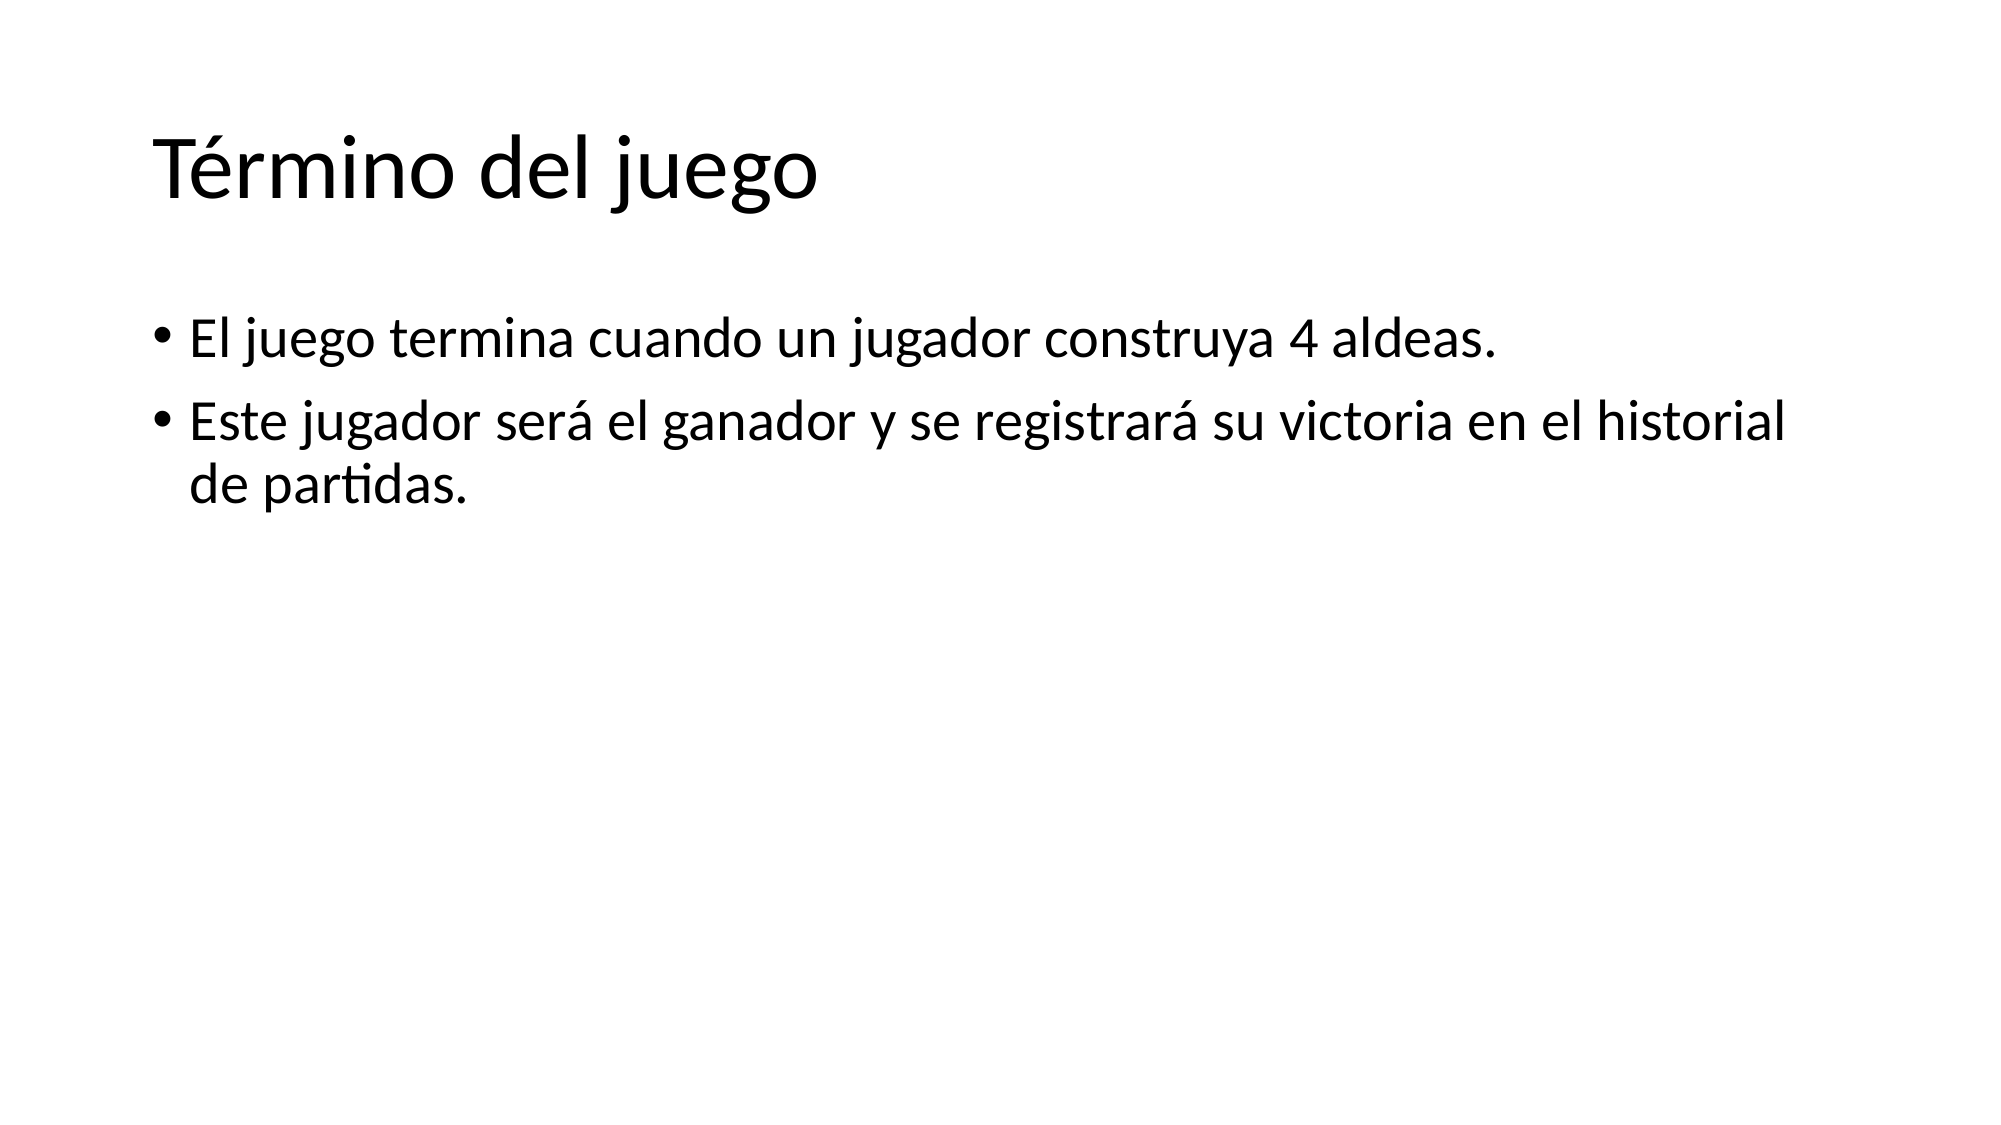

# Término del juego
El juego termina cuando un jugador construya 4 aldeas.
Este jugador será el ganador y se registrará su victoria en el historial de partidas.